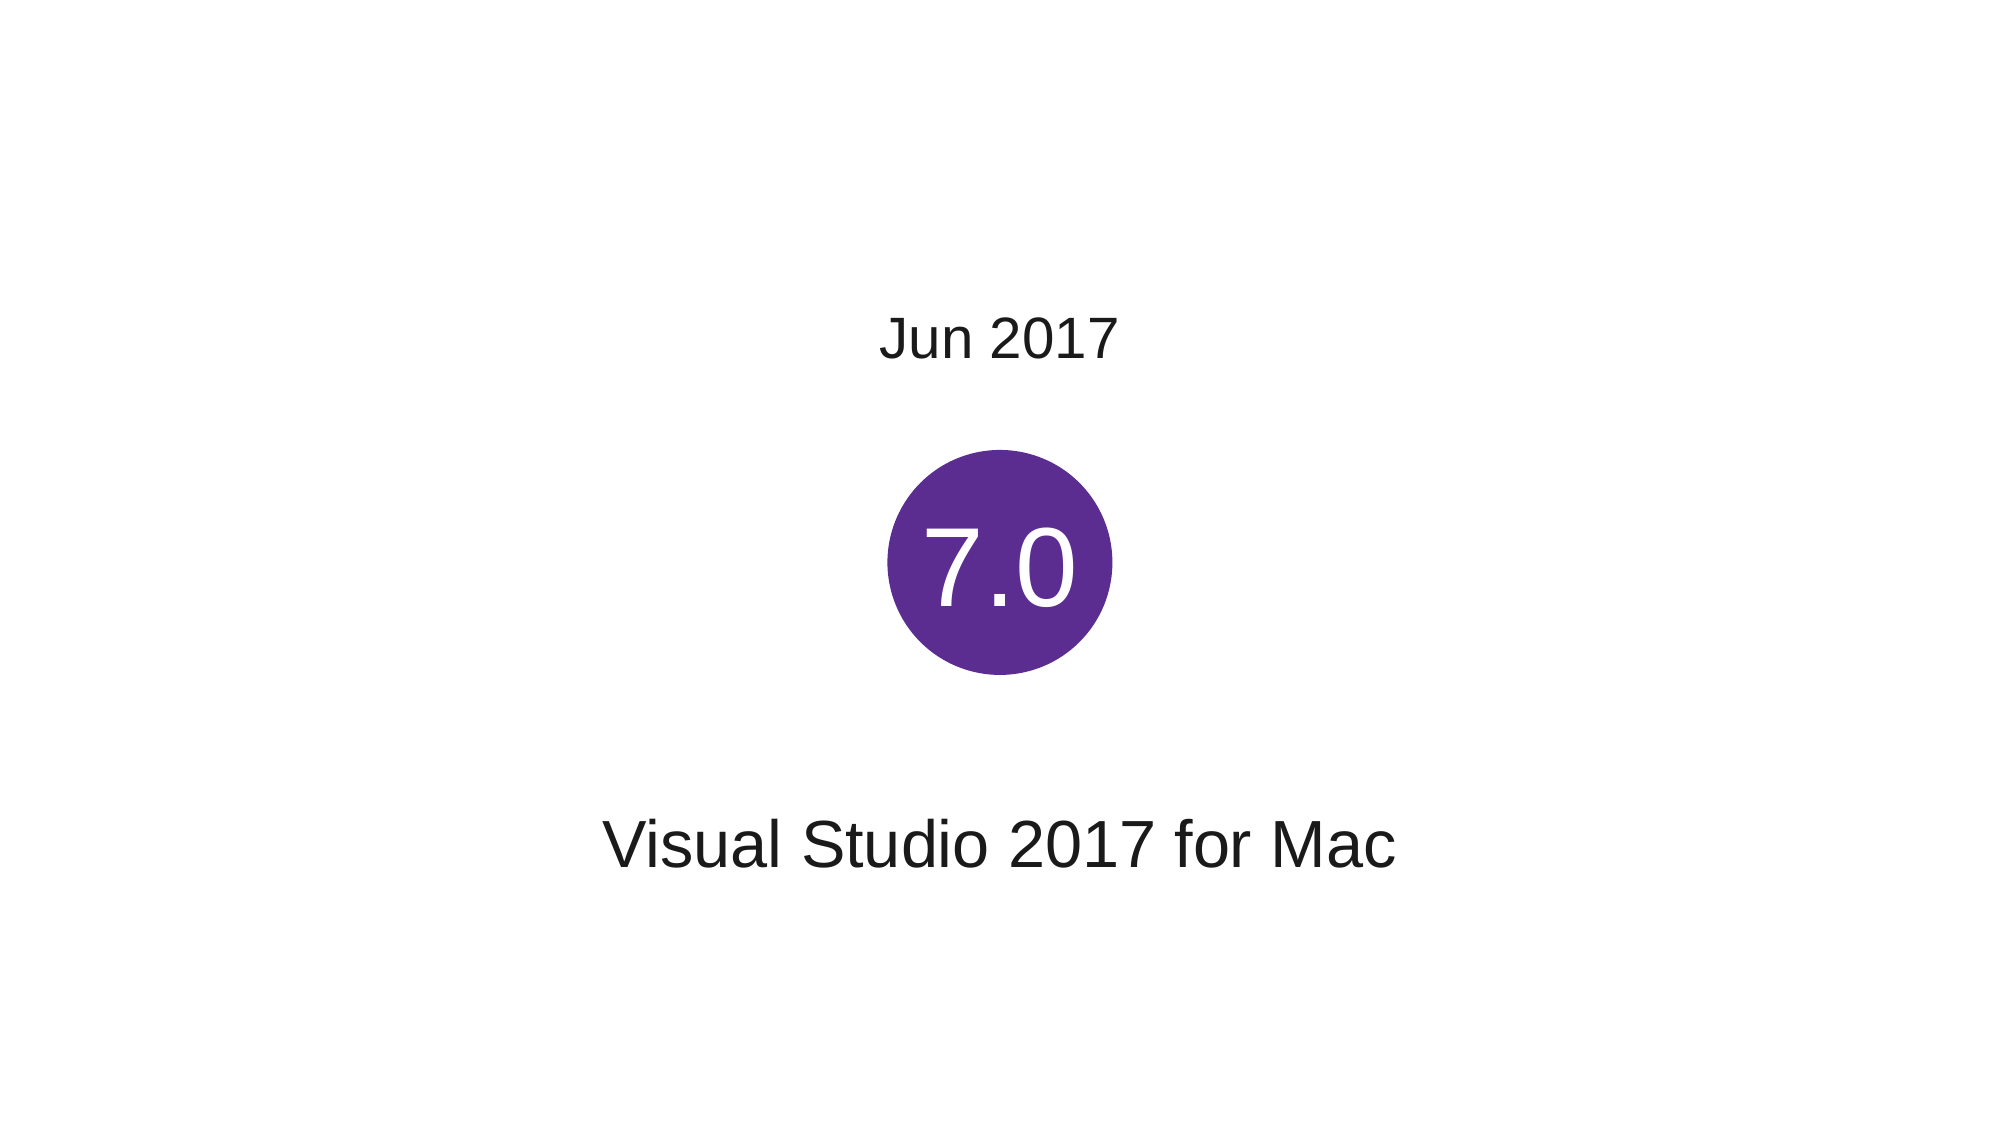

Jun 2017

7.0
Visual Studio 2017 for Mac